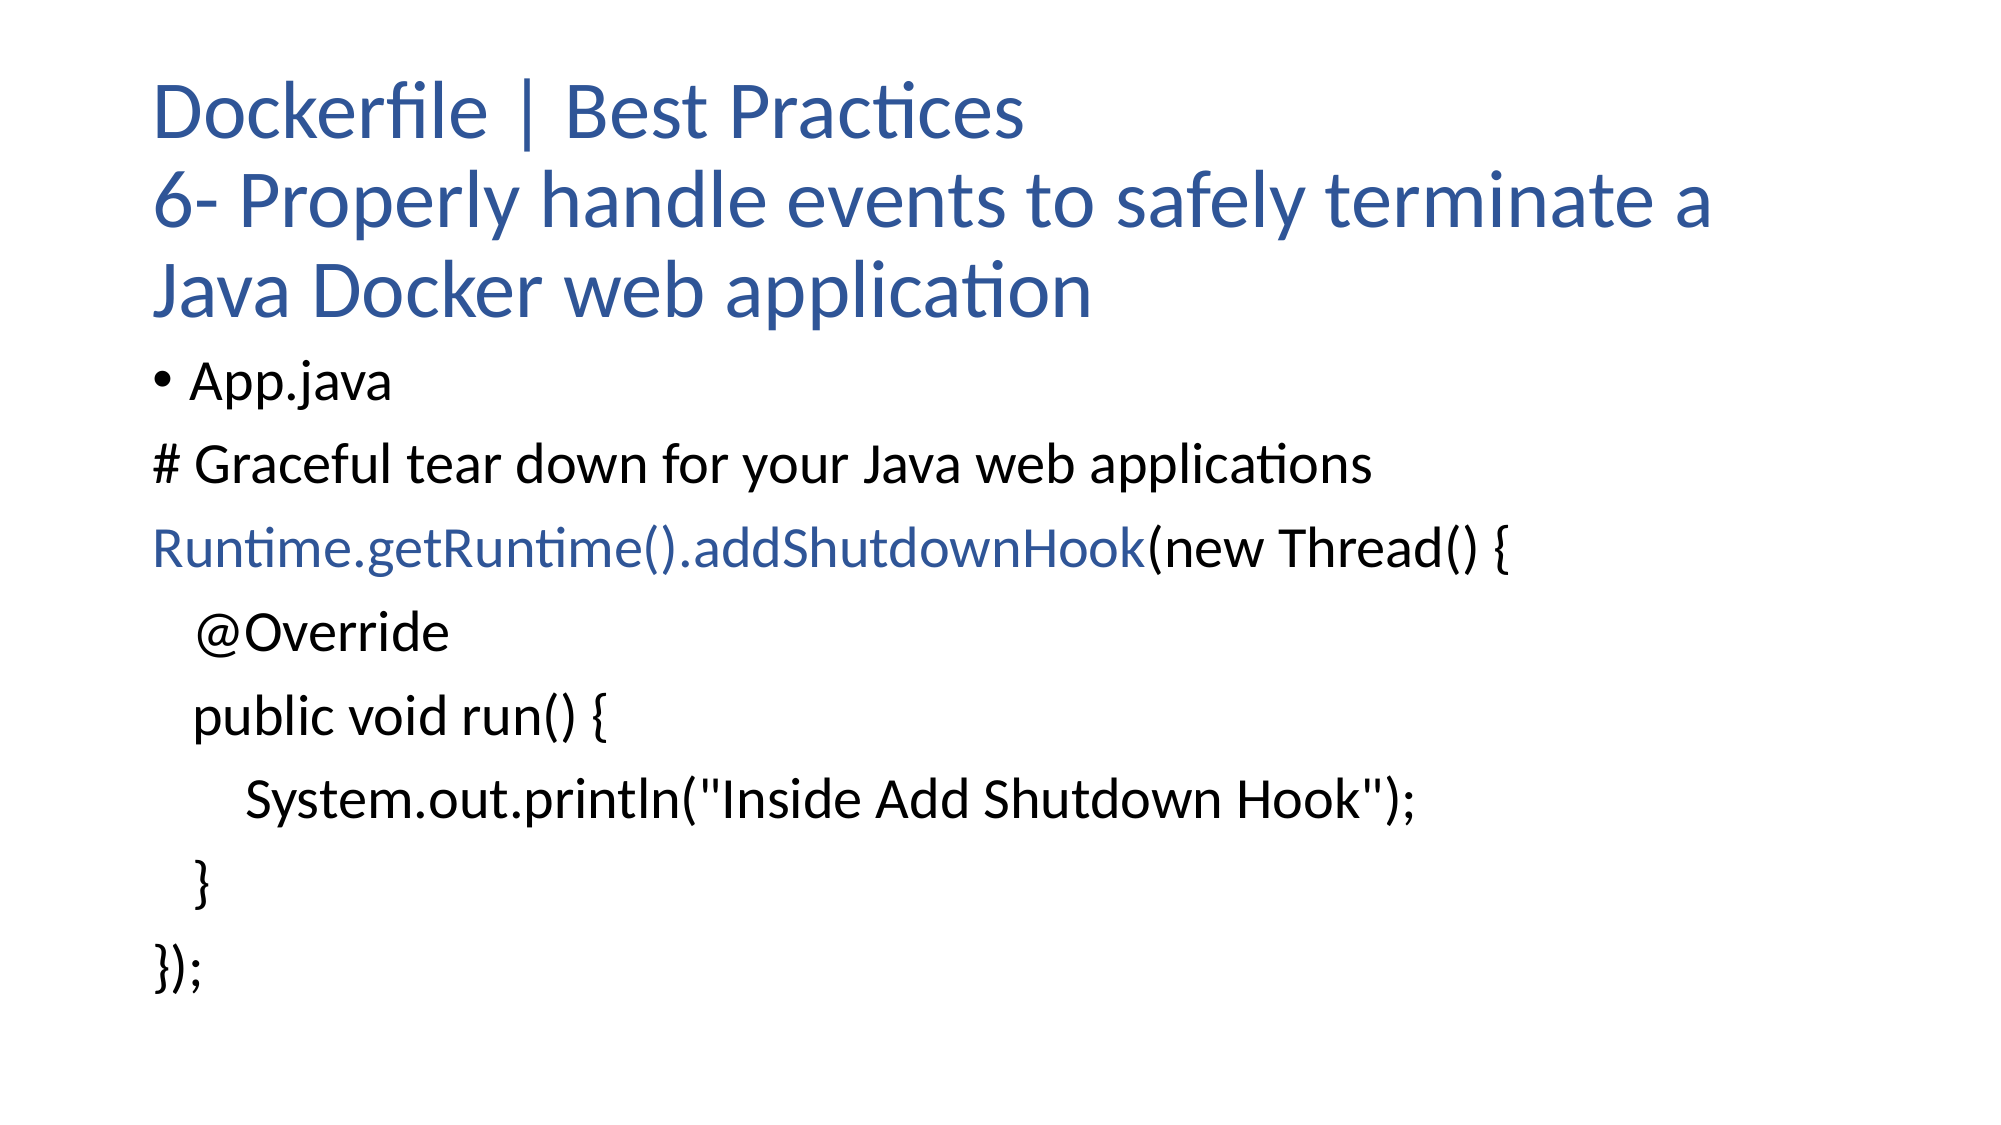

# Dockerfile | Best Practices 6- Properly handle events to safely terminate a Java Docker web application
App.java
# Graceful tear down for your Java web applications
Runtime.getRuntime().addShutdownHook(new Thread() {
   @Override
   public void run() {
       System.out.println("Inside Add Shutdown Hook");
   }
});